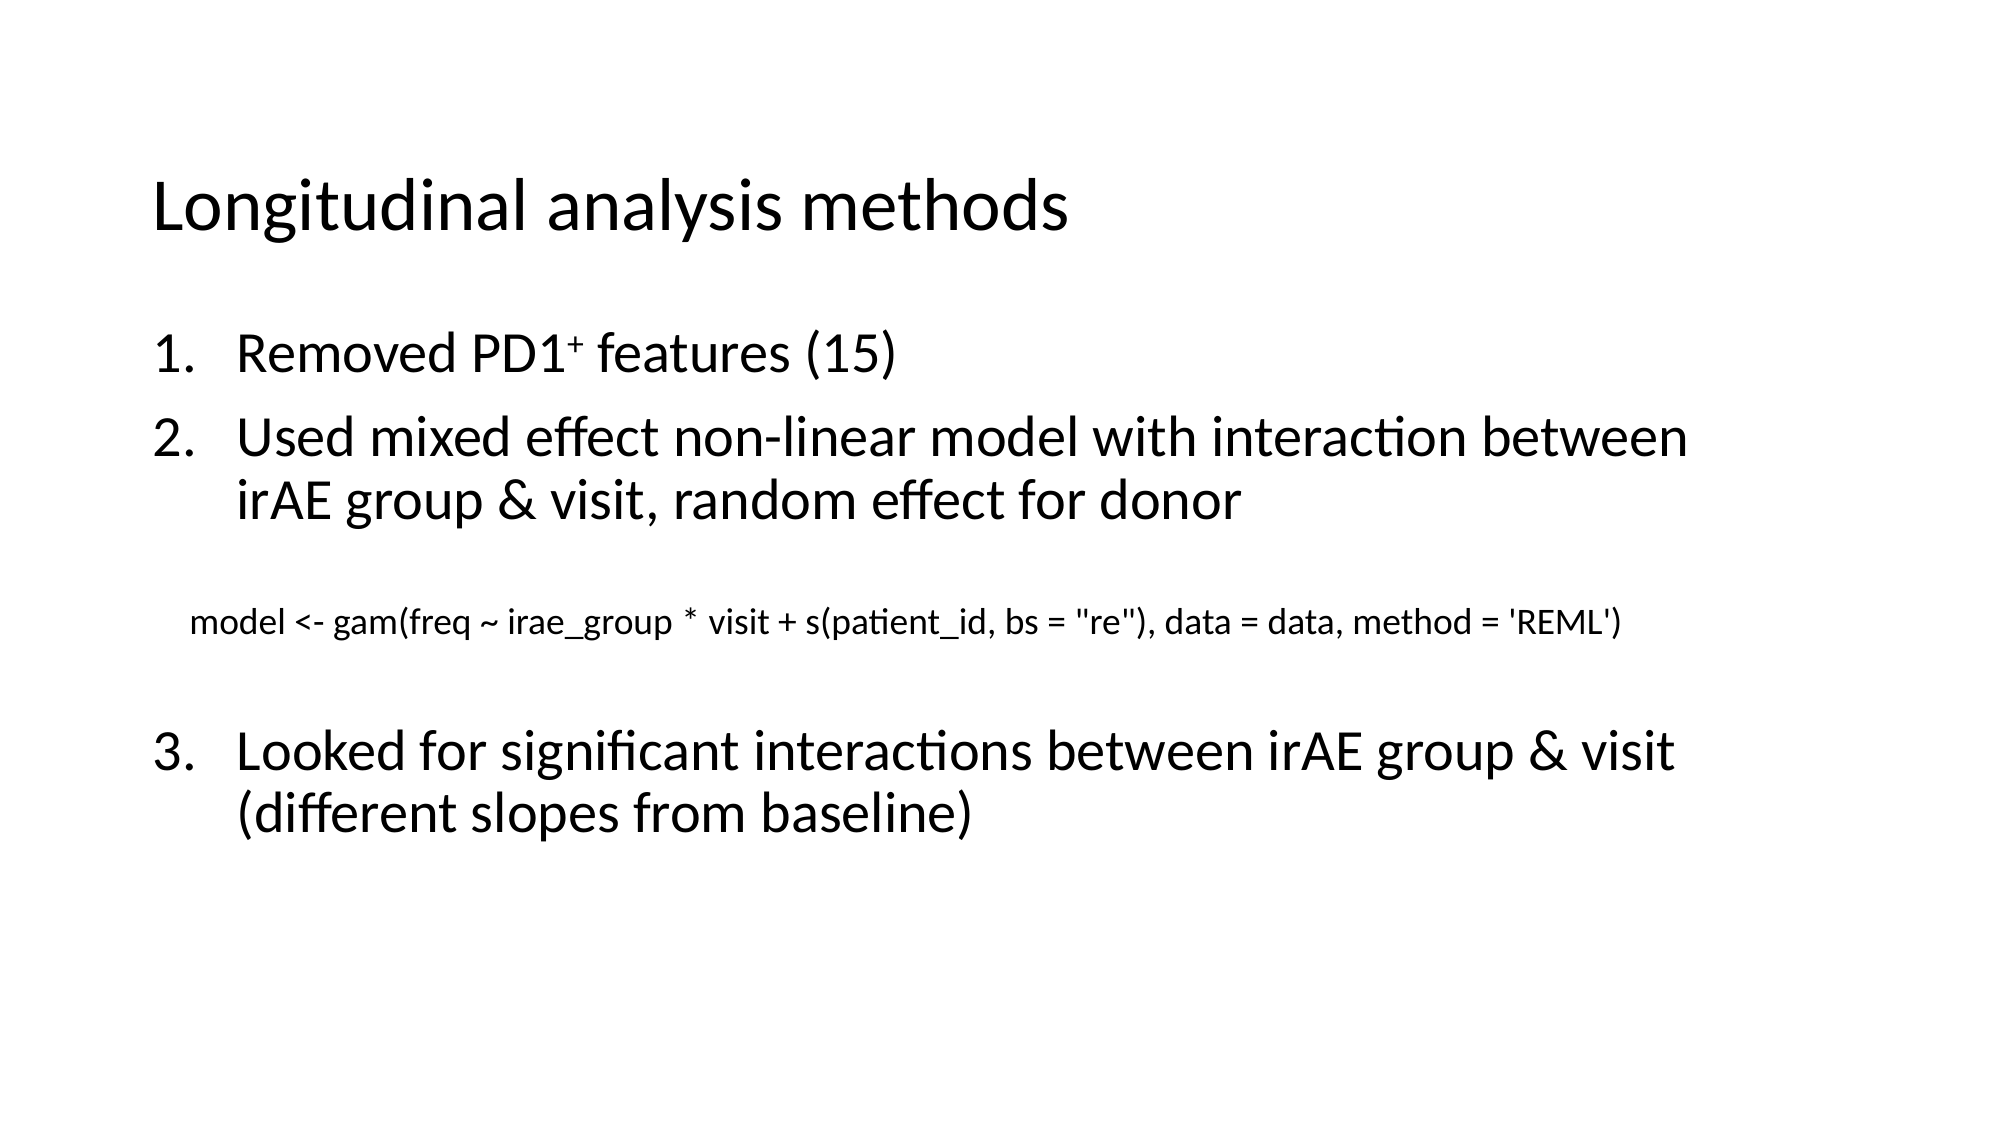

# Longitudinal analysis methods
Removed PD1+ features (15)
Used mixed effect non-linear model with interaction between irAE group & visit, random effect for donor

Looked for significant interactions between irAE group & visit (different slopes from baseline)

 model <- gam(freq ~ irae_group * visit + s(patient_id, bs = "re"), data = data, method = 'REML')